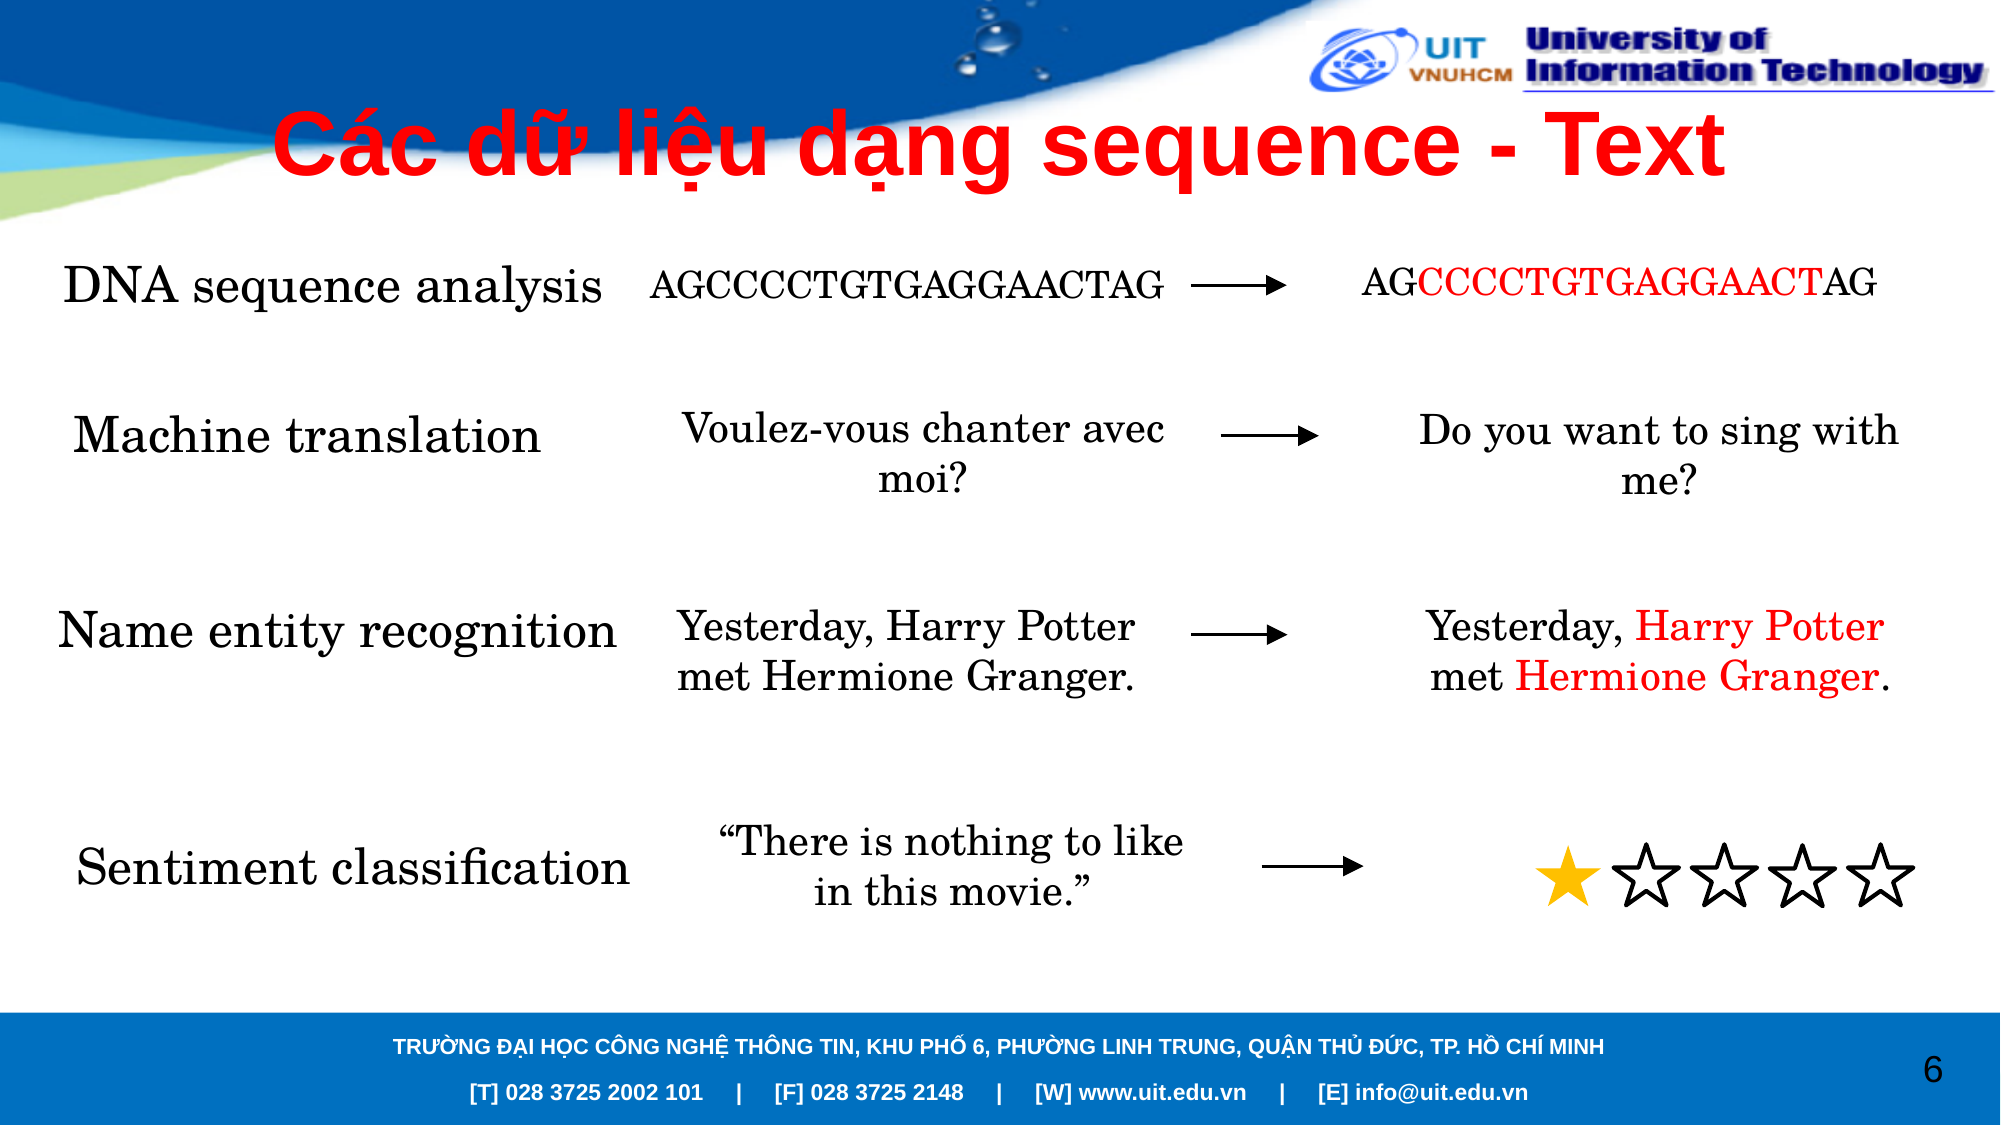

# Các dữ liệu dạng sequence - Text
DNA sequence analysis
AGCCCCTGTGAGGAACTAG
AGCCCCTGTGAGGAACTAG
Voulez-vous chanter avec moi?
Machine translation
Do you want to sing with me?
Name entity recognition
Yesterday, Harry Potter met Hermione Granger.
Yesterday, Harry Potter  met Hermione Granger.
“There is nothing to like in this movie.”
Sentiment classification